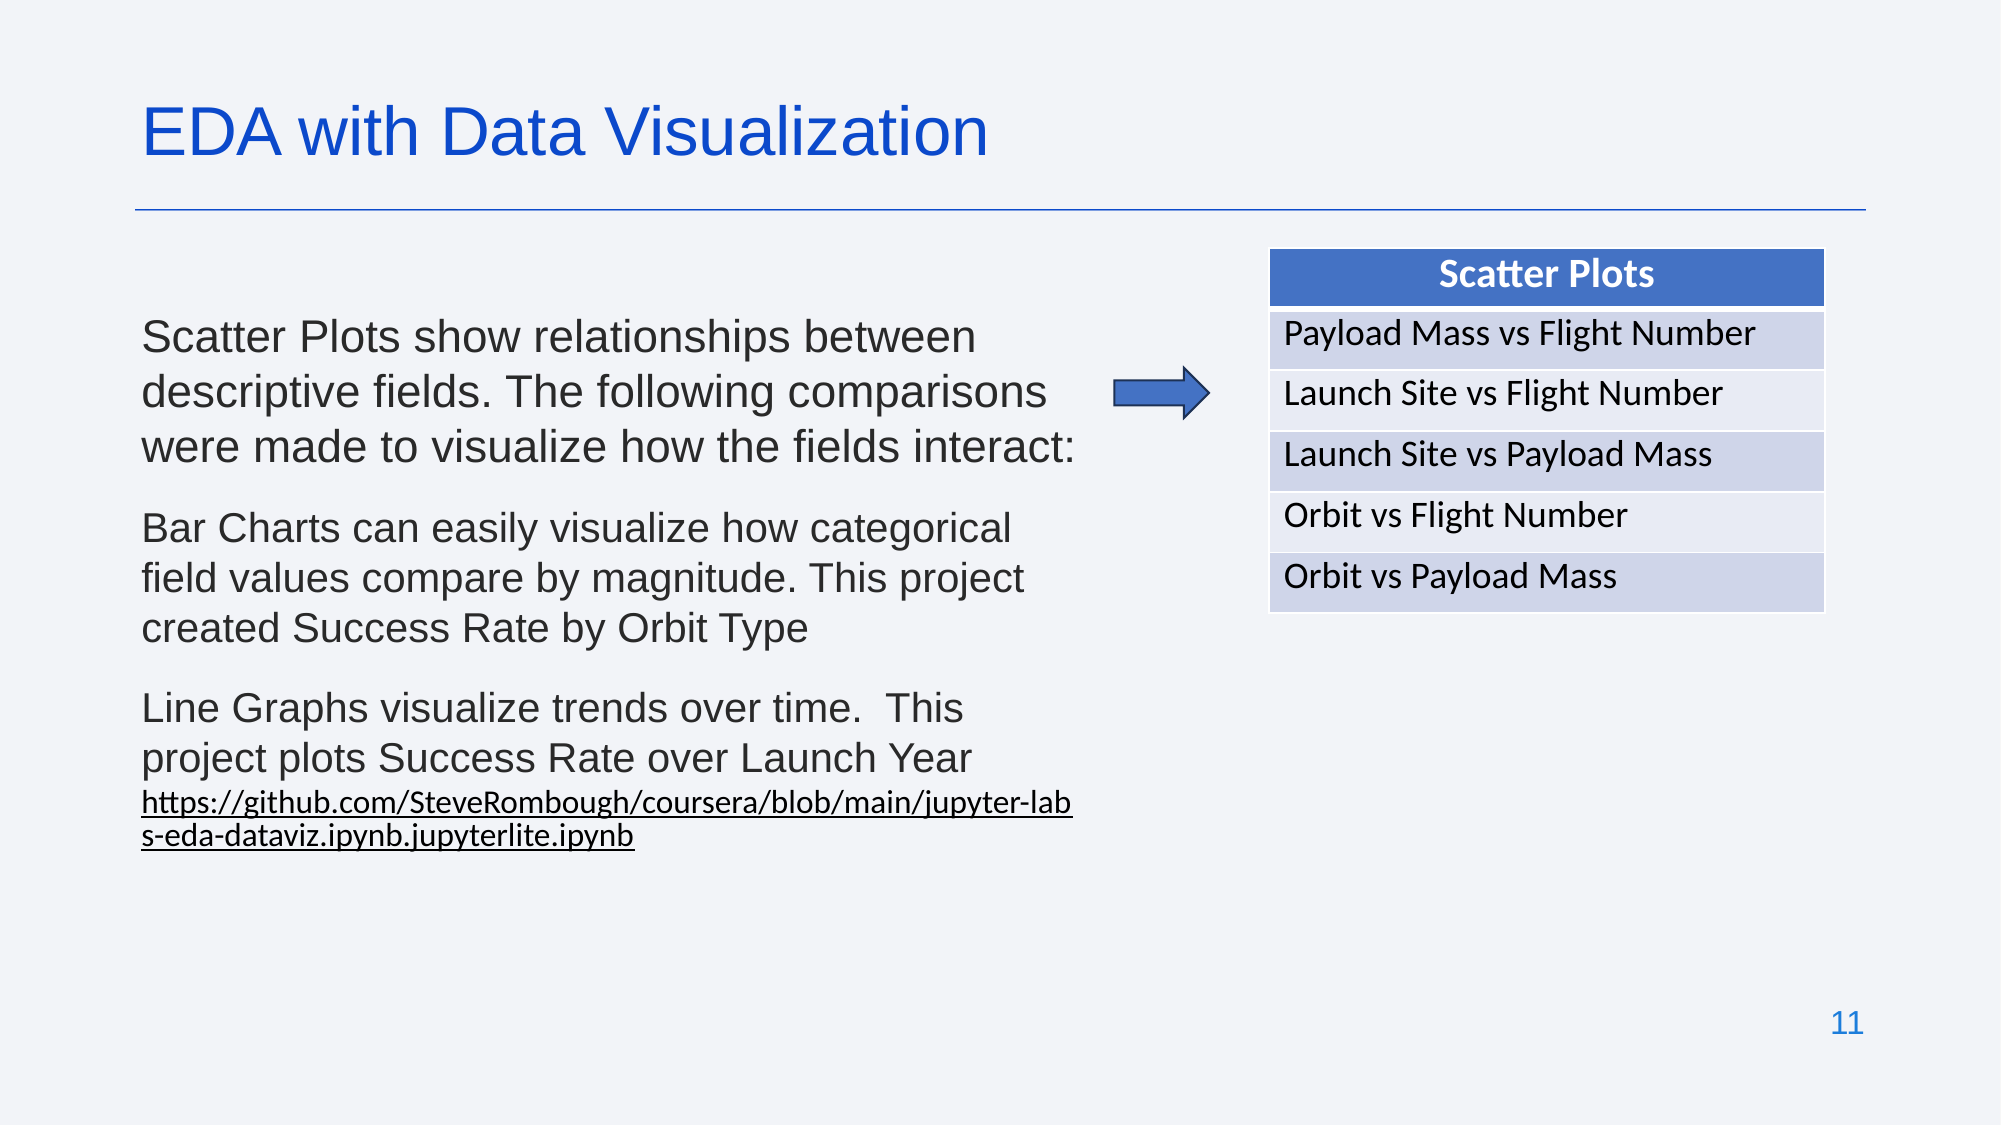

EDA with Data Visualization
| Scatter Plots |
| --- |
| Payload Mass vs Flight Number |
| Launch Site vs Flight Number |
| Launch Site vs Payload Mass |
| Orbit vs Flight Number |
| Orbit vs Payload Mass |
Scatter Plots show relationships between descriptive fields. The following comparisons were made to visualize how the fields interact:
Bar Charts can easily visualize how categorical field values compare by magnitude. This project created Success Rate by Orbit Type
Line Graphs visualize trends over time.  This project plots Success Rate over Launch Year
https://github.com/SteveRombough/coursera/blob/main/jupyter-labs-eda-dataviz.ipynb.jupyterlite.ipynb

11